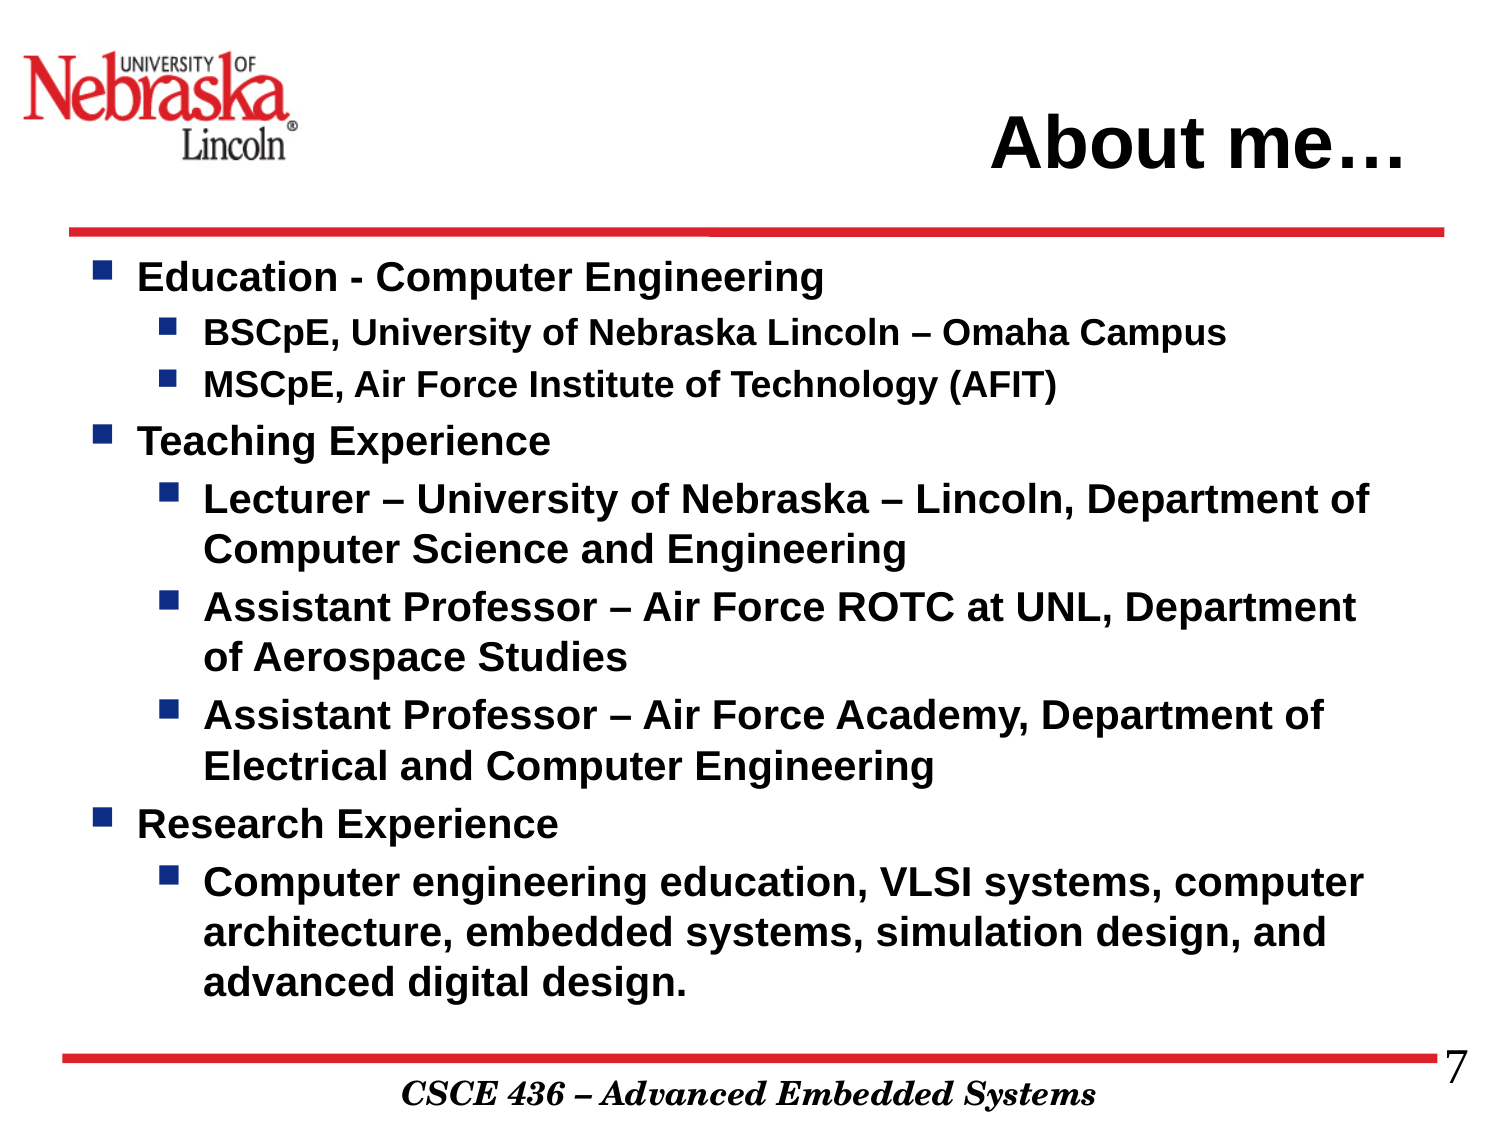

About me…
Education - Computer Engineering
BSCpE, University of Nebraska Lincoln – Omaha Campus
MSCpE, Air Force Institute of Technology (AFIT)
Teaching Experience
Lecturer – University of Nebraska – Lincoln, Department of Computer Science and Engineering
Assistant Professor – Air Force ROTC at UNL, Department of Aerospace Studies
Assistant Professor – Air Force Academy, Department of Electrical and Computer Engineering
Research Experience
Computer engineering education, VLSI systems, computer architecture, embedded systems, simulation design, and advanced digital design.
7